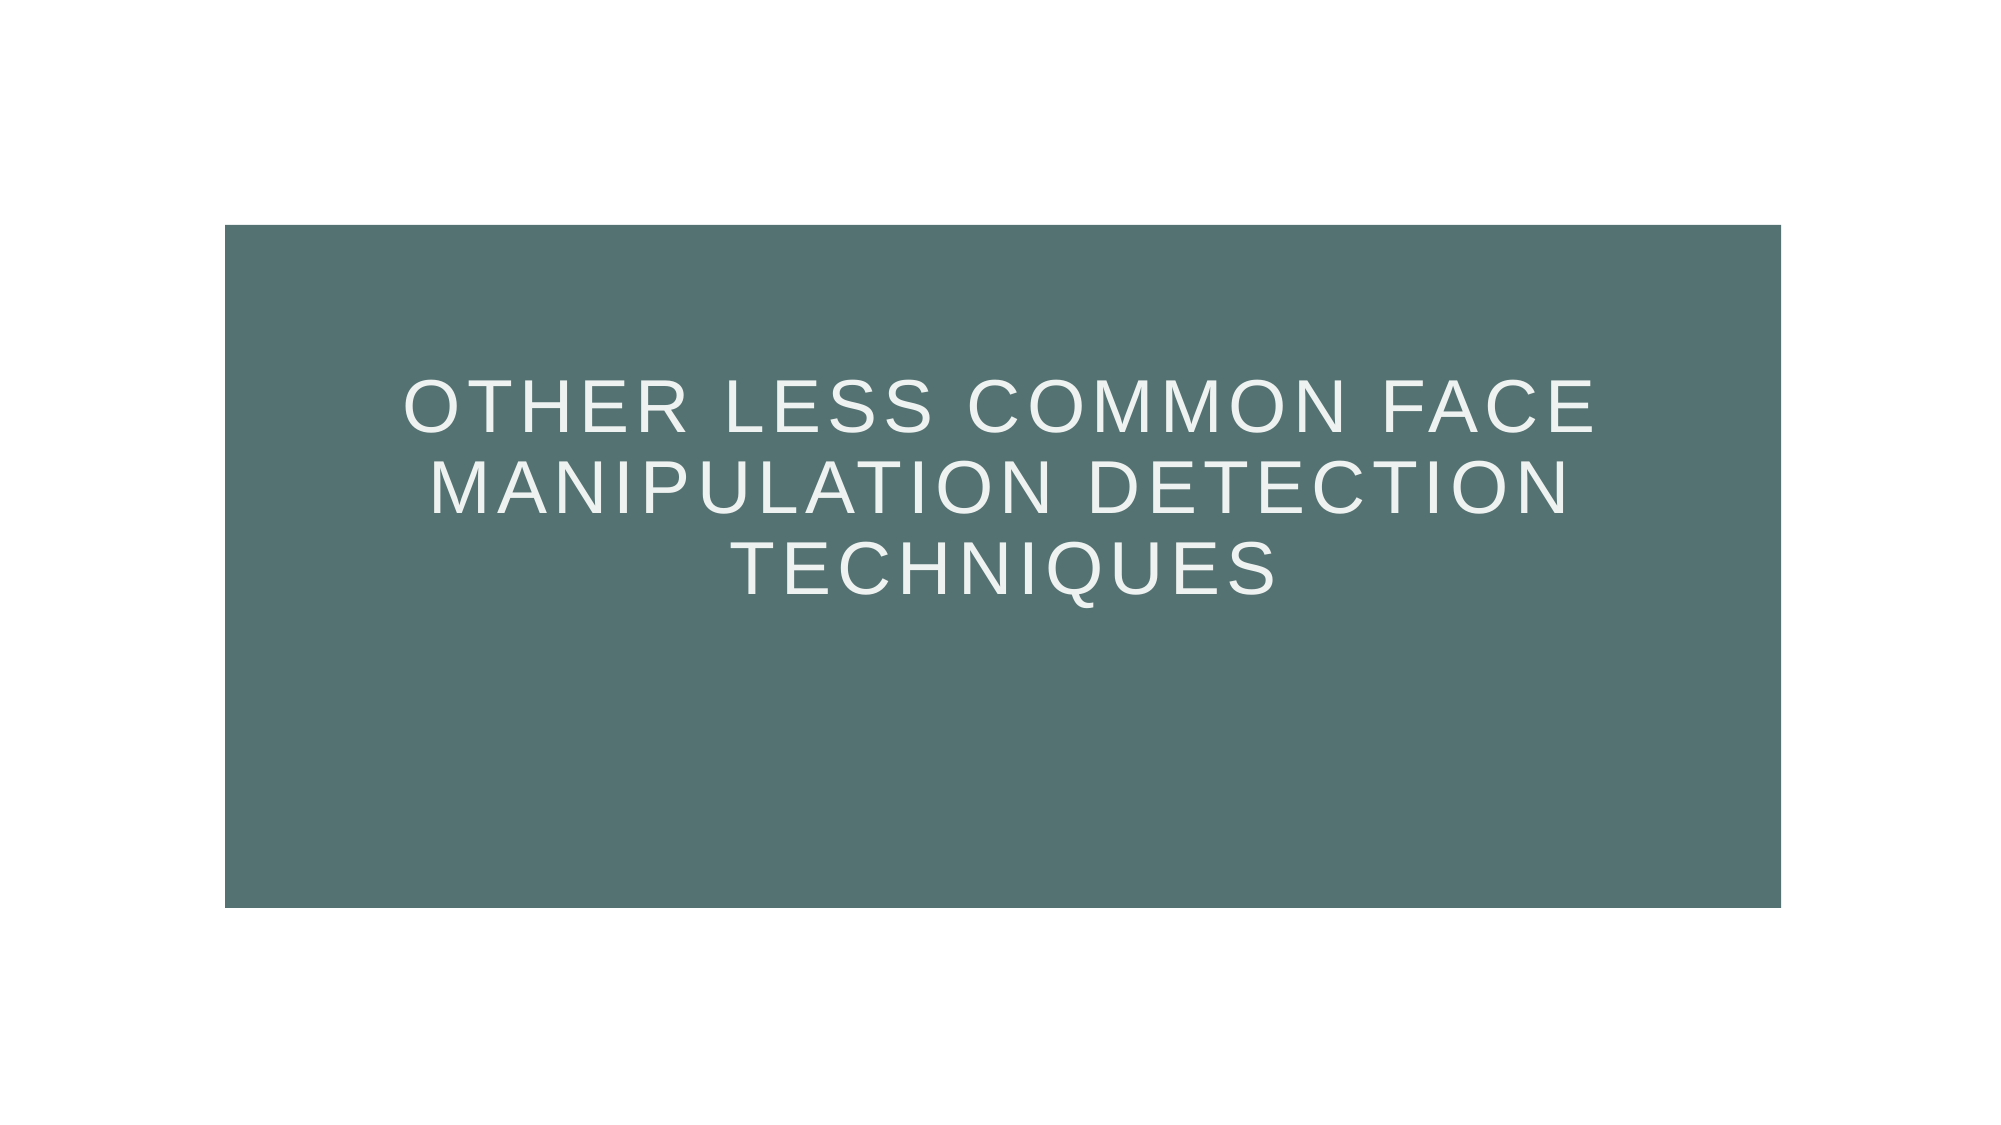

# Other less common face manipulation detection techniques